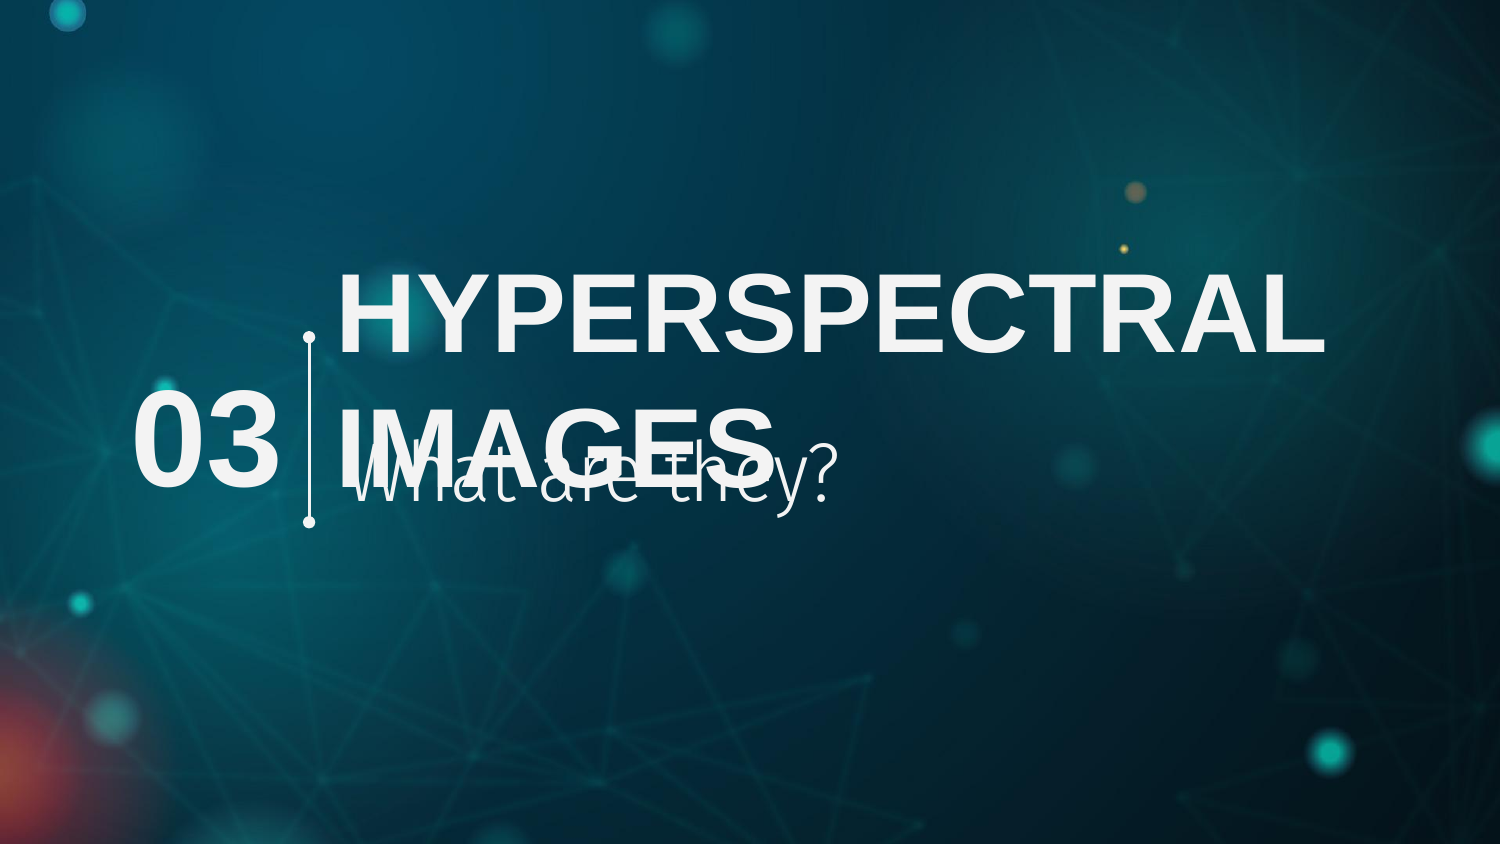

# HYPERSPECTRAL IMAGES
03
What are they?